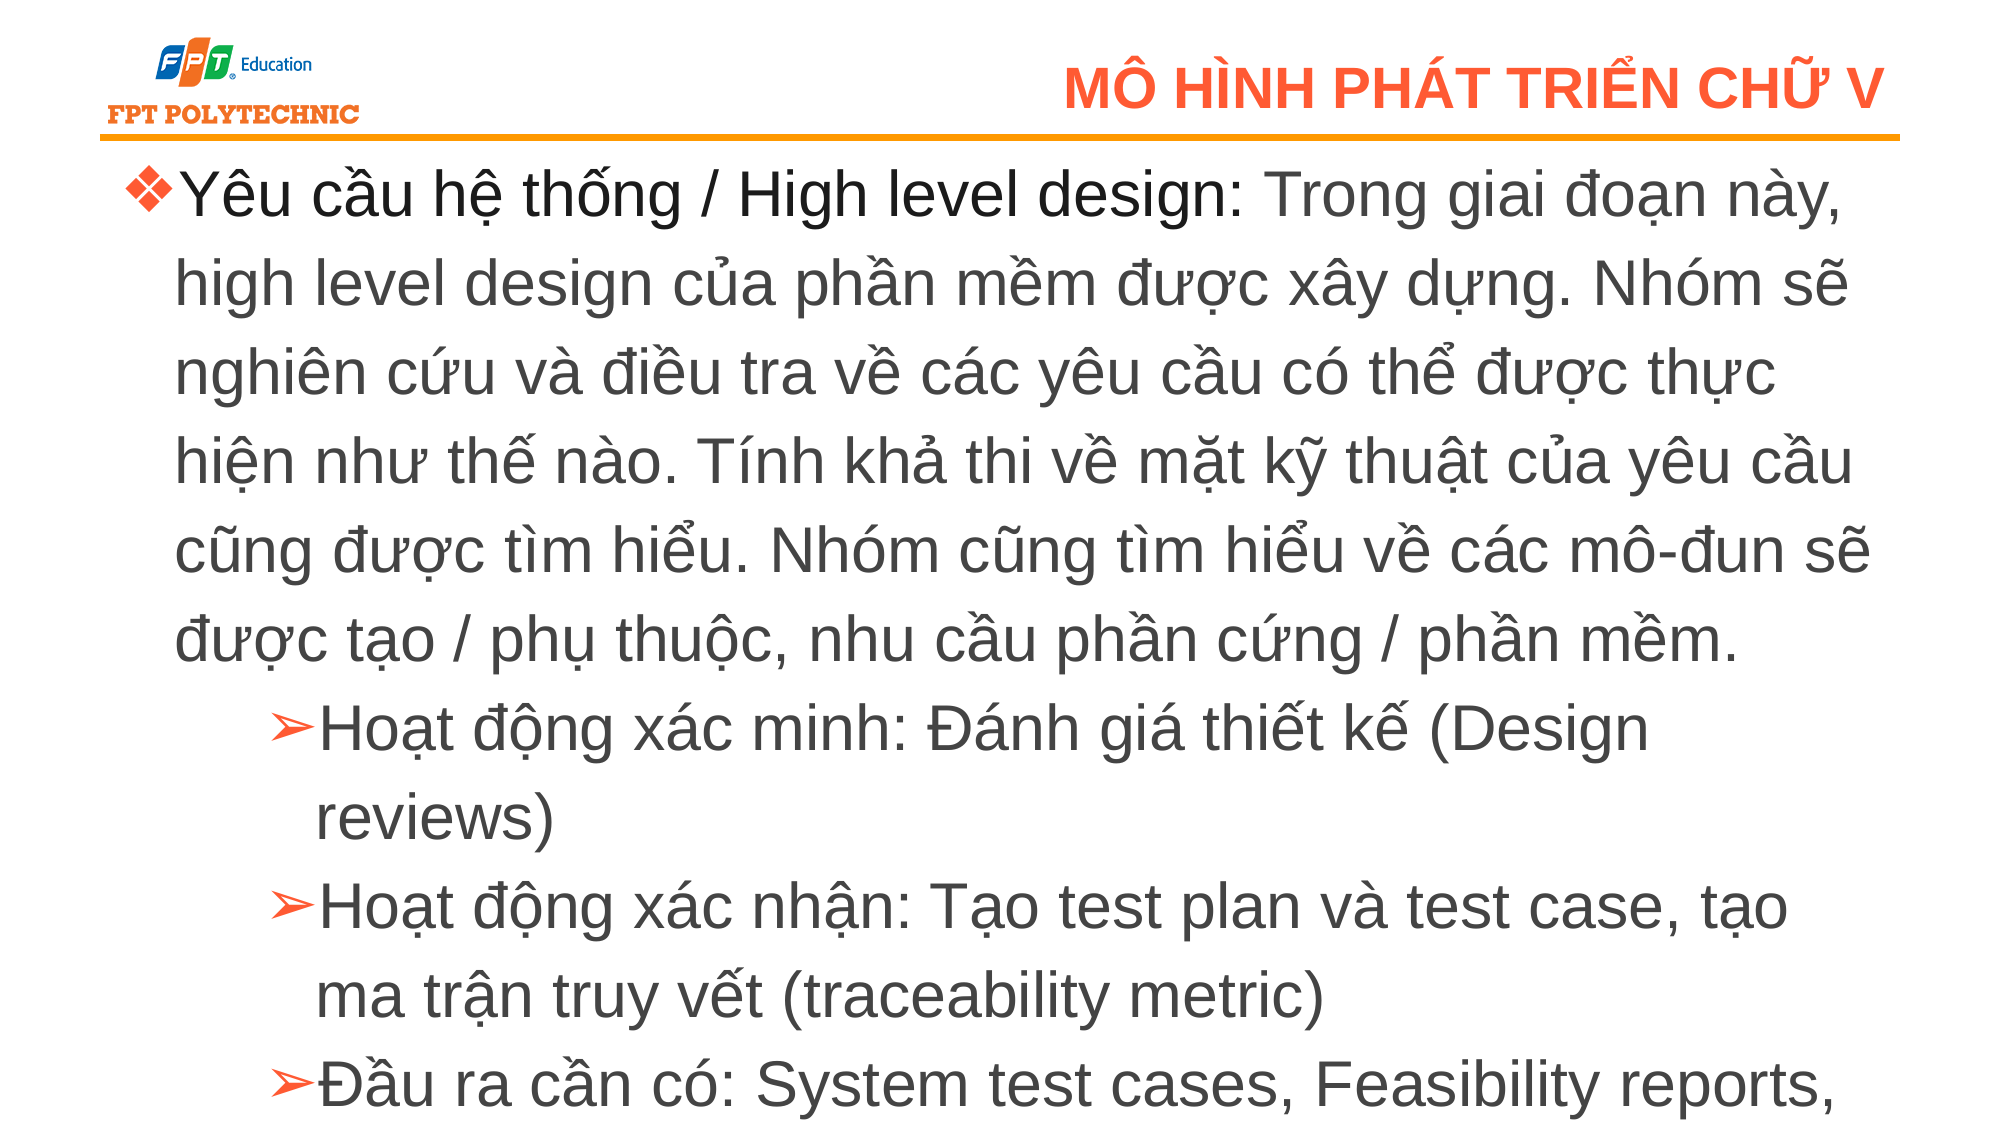

# Mô hình phát triển chữ v
Yêu cầu hệ thống / High level design: Trong giai đoạn này, high level design của phần mềm được xây dựng. Nhóm sẽ nghiên cứu và điều tra về các yêu cầu có thể được thực hiện như thế nào. Tính khả thi về mặt kỹ thuật của yêu cầu cũng được tìm hiểu. Nhóm cũng tìm hiểu về các mô-đun sẽ được tạo / phụ thuộc, nhu cầu phần cứng / phần mềm.
Hoạt động xác minh: Đánh giá thiết kế (Design reviews)
Hoạt động xác nhận: Tạo test plan và test case, tạo ma trận truy vết (traceability metric)
Đầu ra cần có: System test cases, Feasibility reports, System test plan, tài liệu về yêu cầu phần cứng….